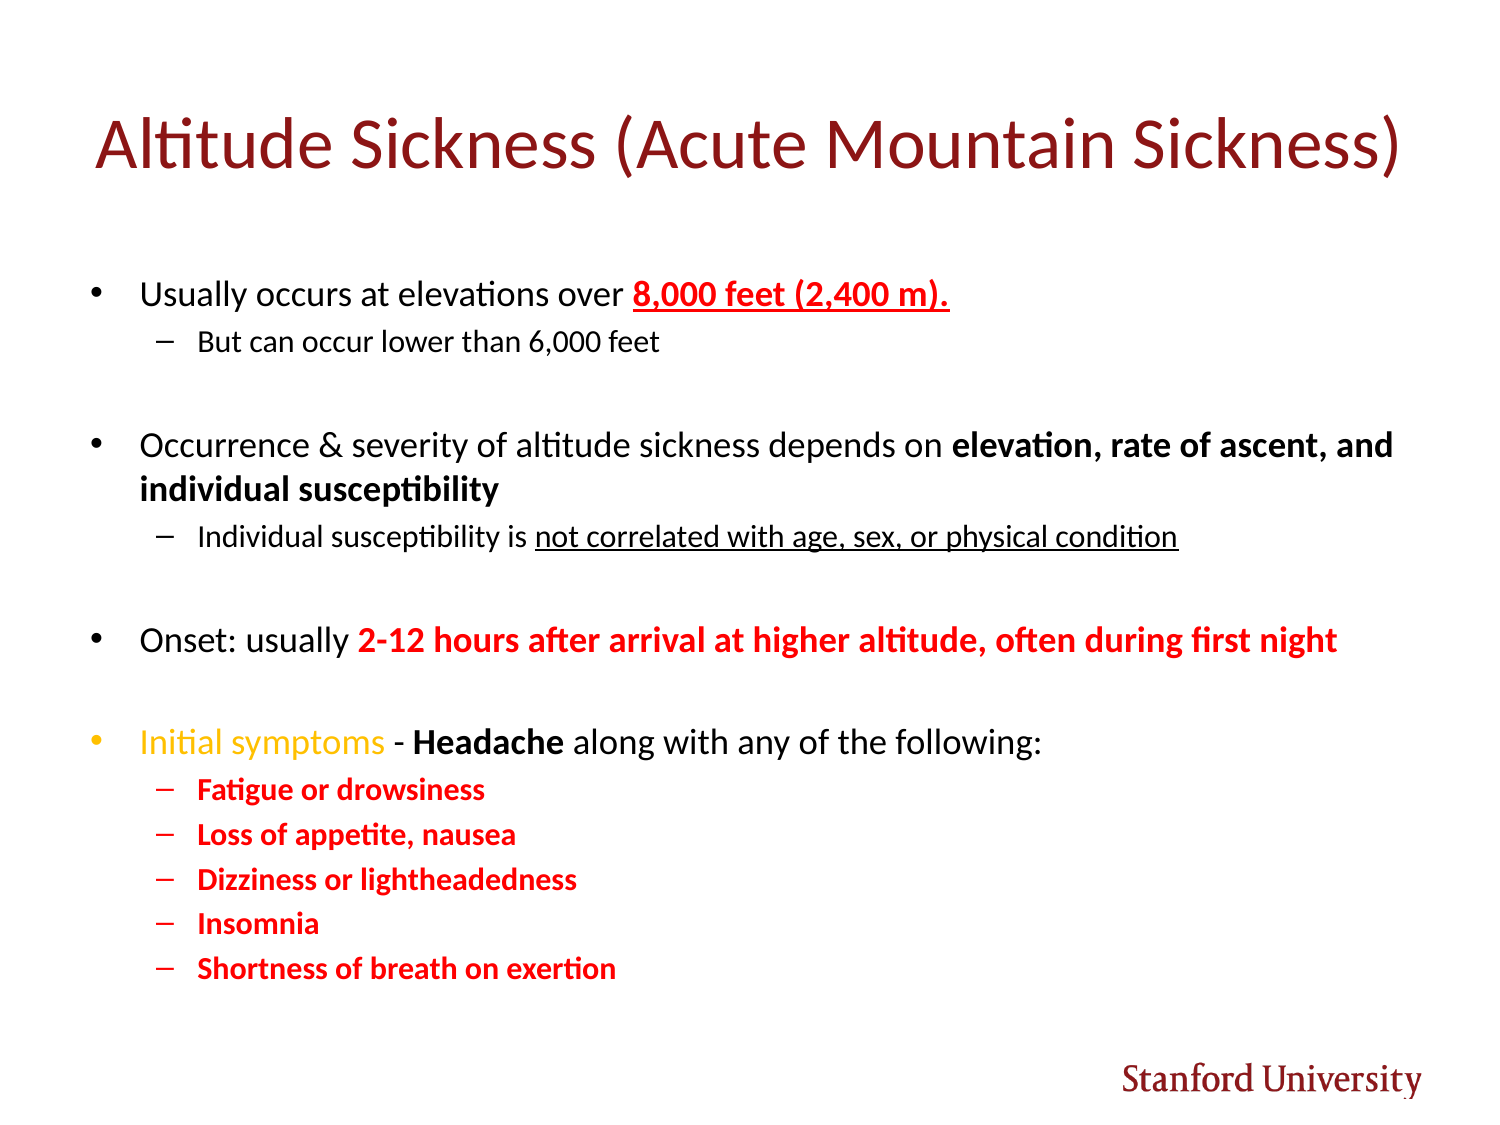

# Altitude Sickness (Acute Mountain Sickness)
Usually occurs at elevations over 8,000 feet (2,400 m).
But can occur lower than 6,000 feet

Occurrence & severity of altitude sickness depends on elevation, rate of ascent, and individual susceptibility
Individual susceptibility is not correlated with age, sex, or physical condition

Onset: usually 2-12 hours after arrival at higher altitude, often during first night

Initial symptoms - Headache along with any of the following:
Fatigue or drowsiness
Loss of appetite, nausea
Dizziness or lightheadedness
Insomnia
Shortness of breath on exertion